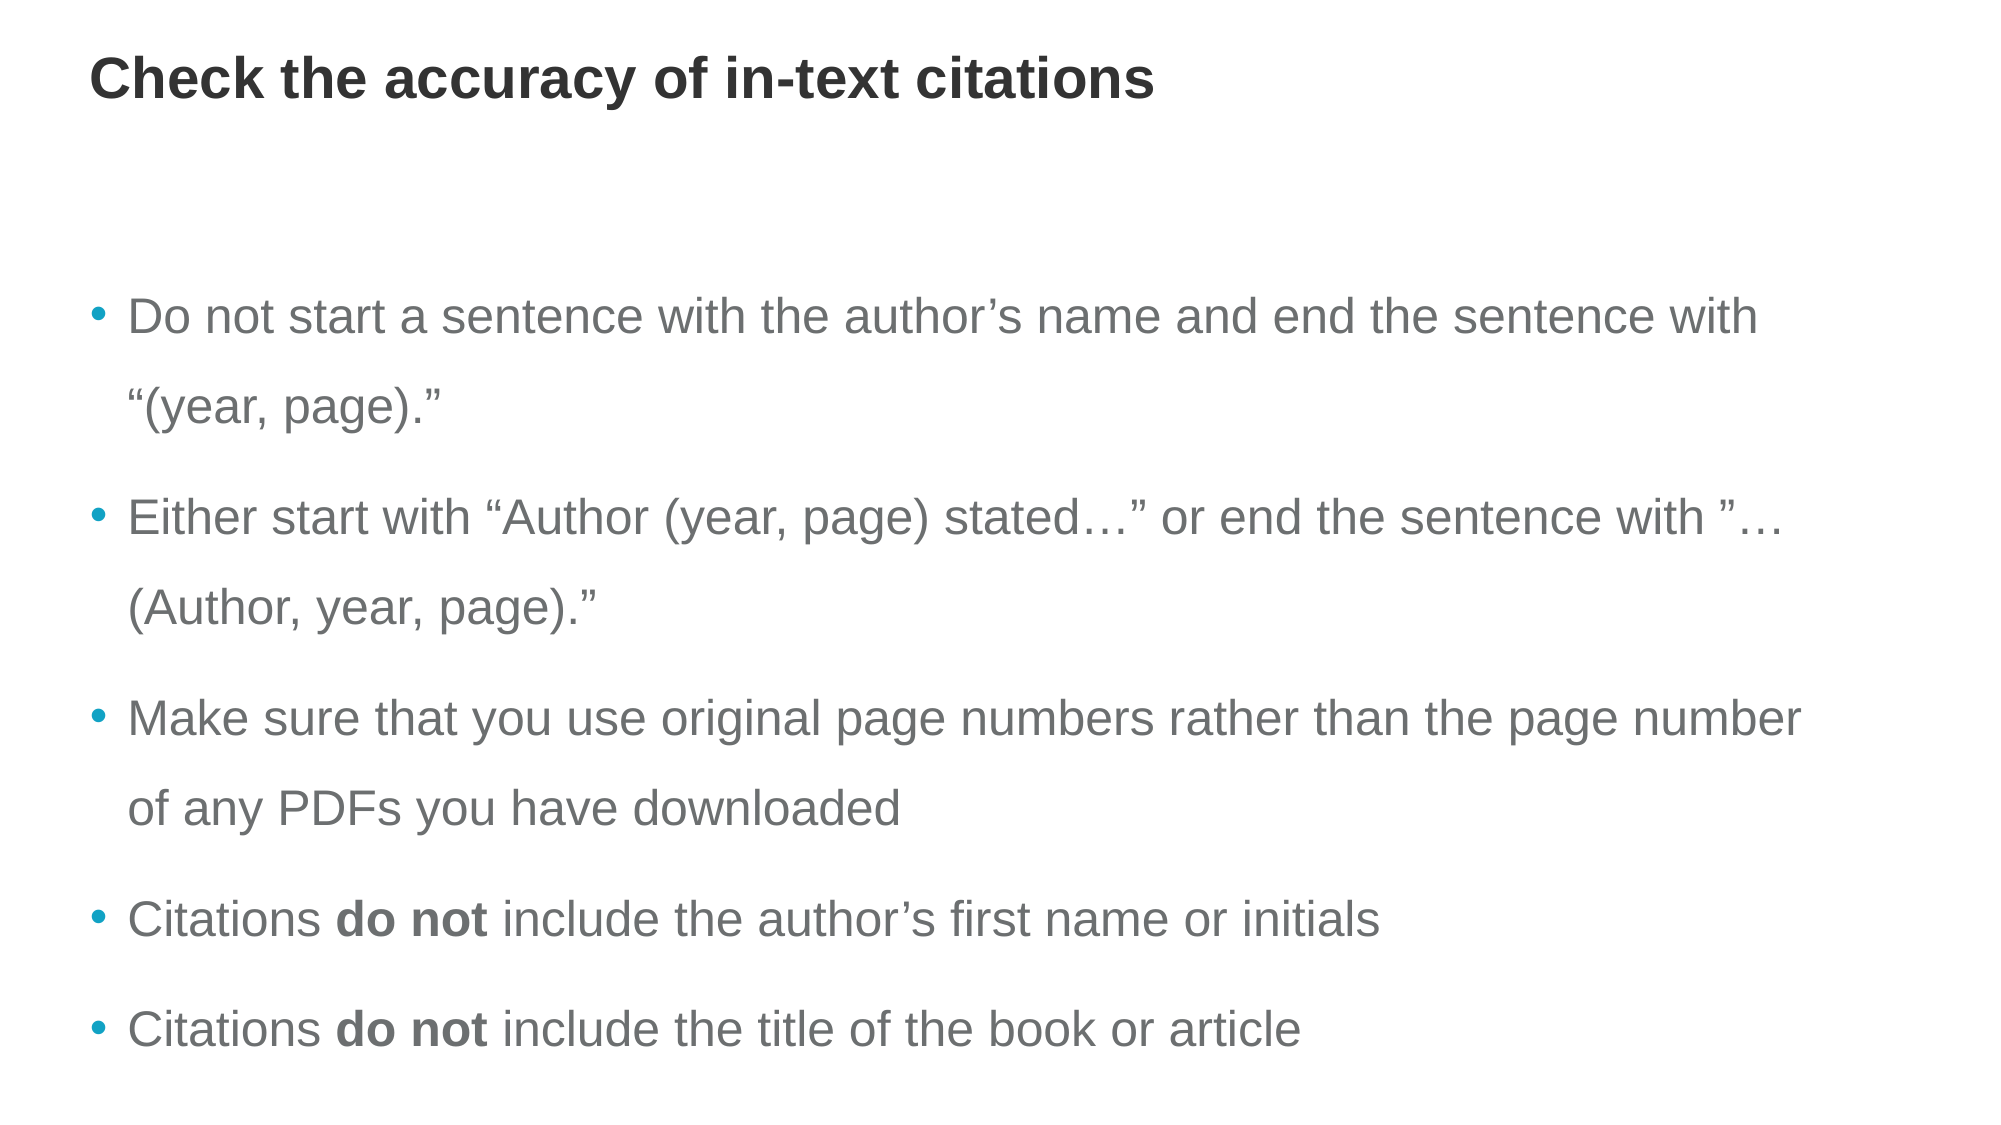

Check the accuracy of in-text citations
Do not start a sentence with the author’s name and end the sentence with “(year, page).”
Either start with “Author (year, page) stated…” or end the sentence with ”… (Author, year, page).”
Make sure that you use original page numbers rather than the page number of any PDFs you have downloaded
Citations do not include the author’s first name or initials
Citations do not include the title of the book or article